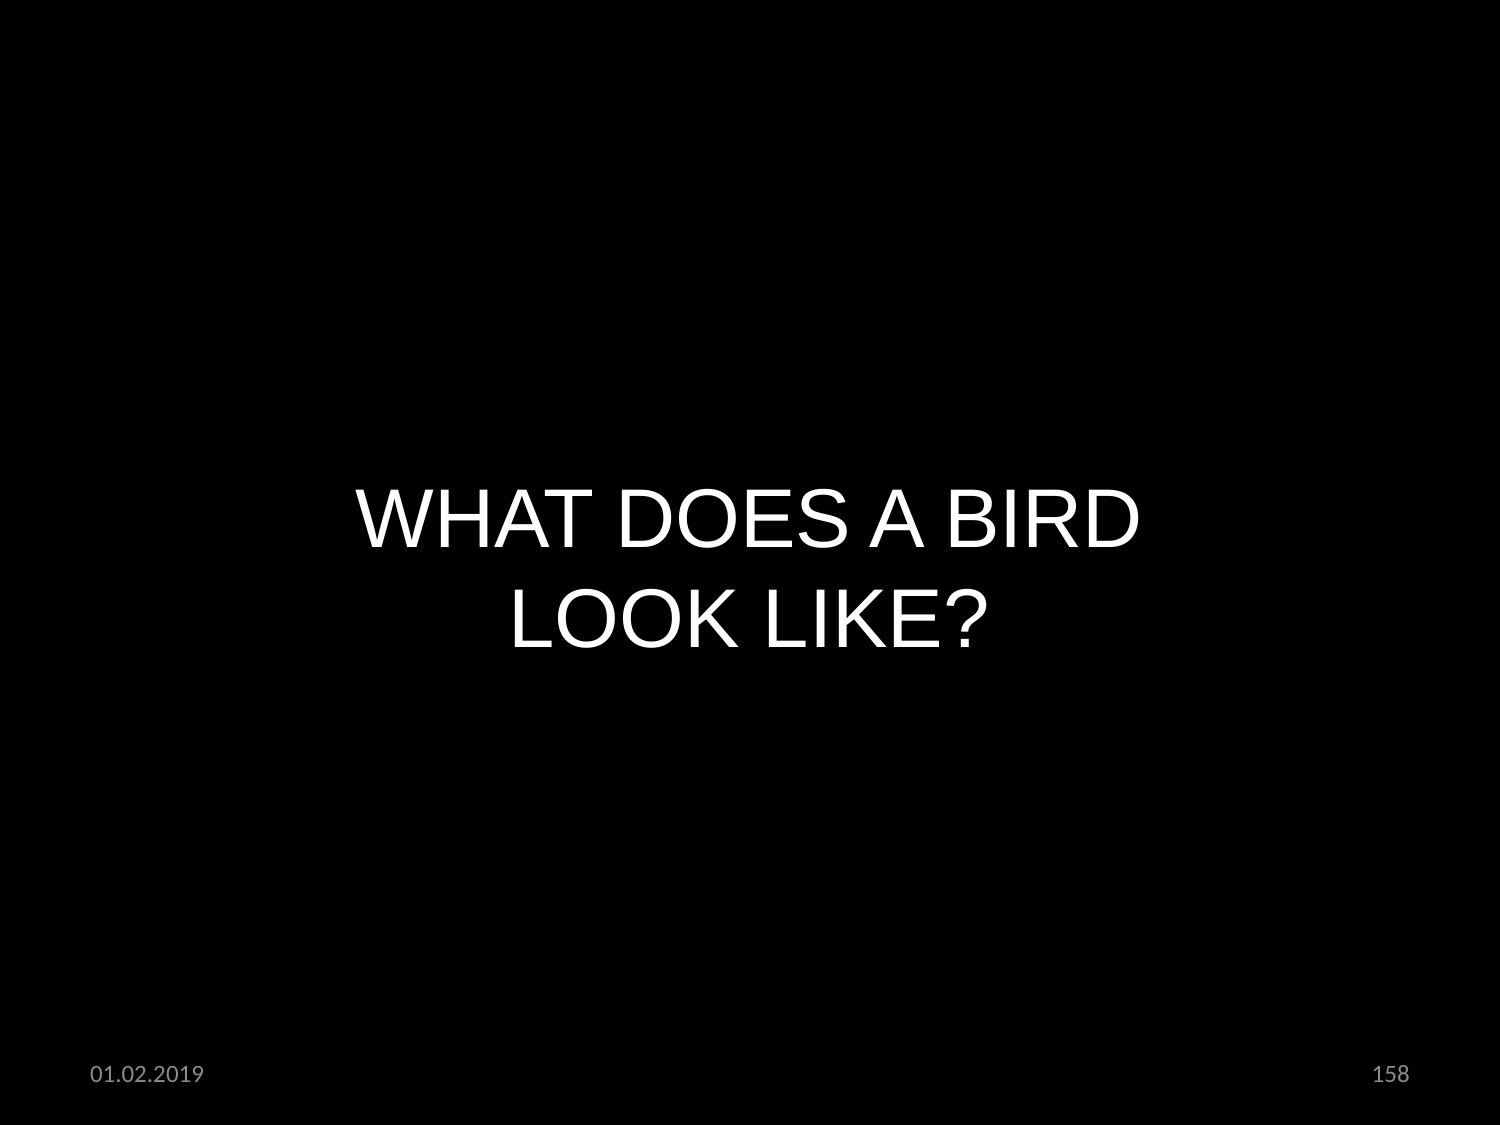

WHAT DOES A BIRD LOOK LIKE?
01.02.2019
158